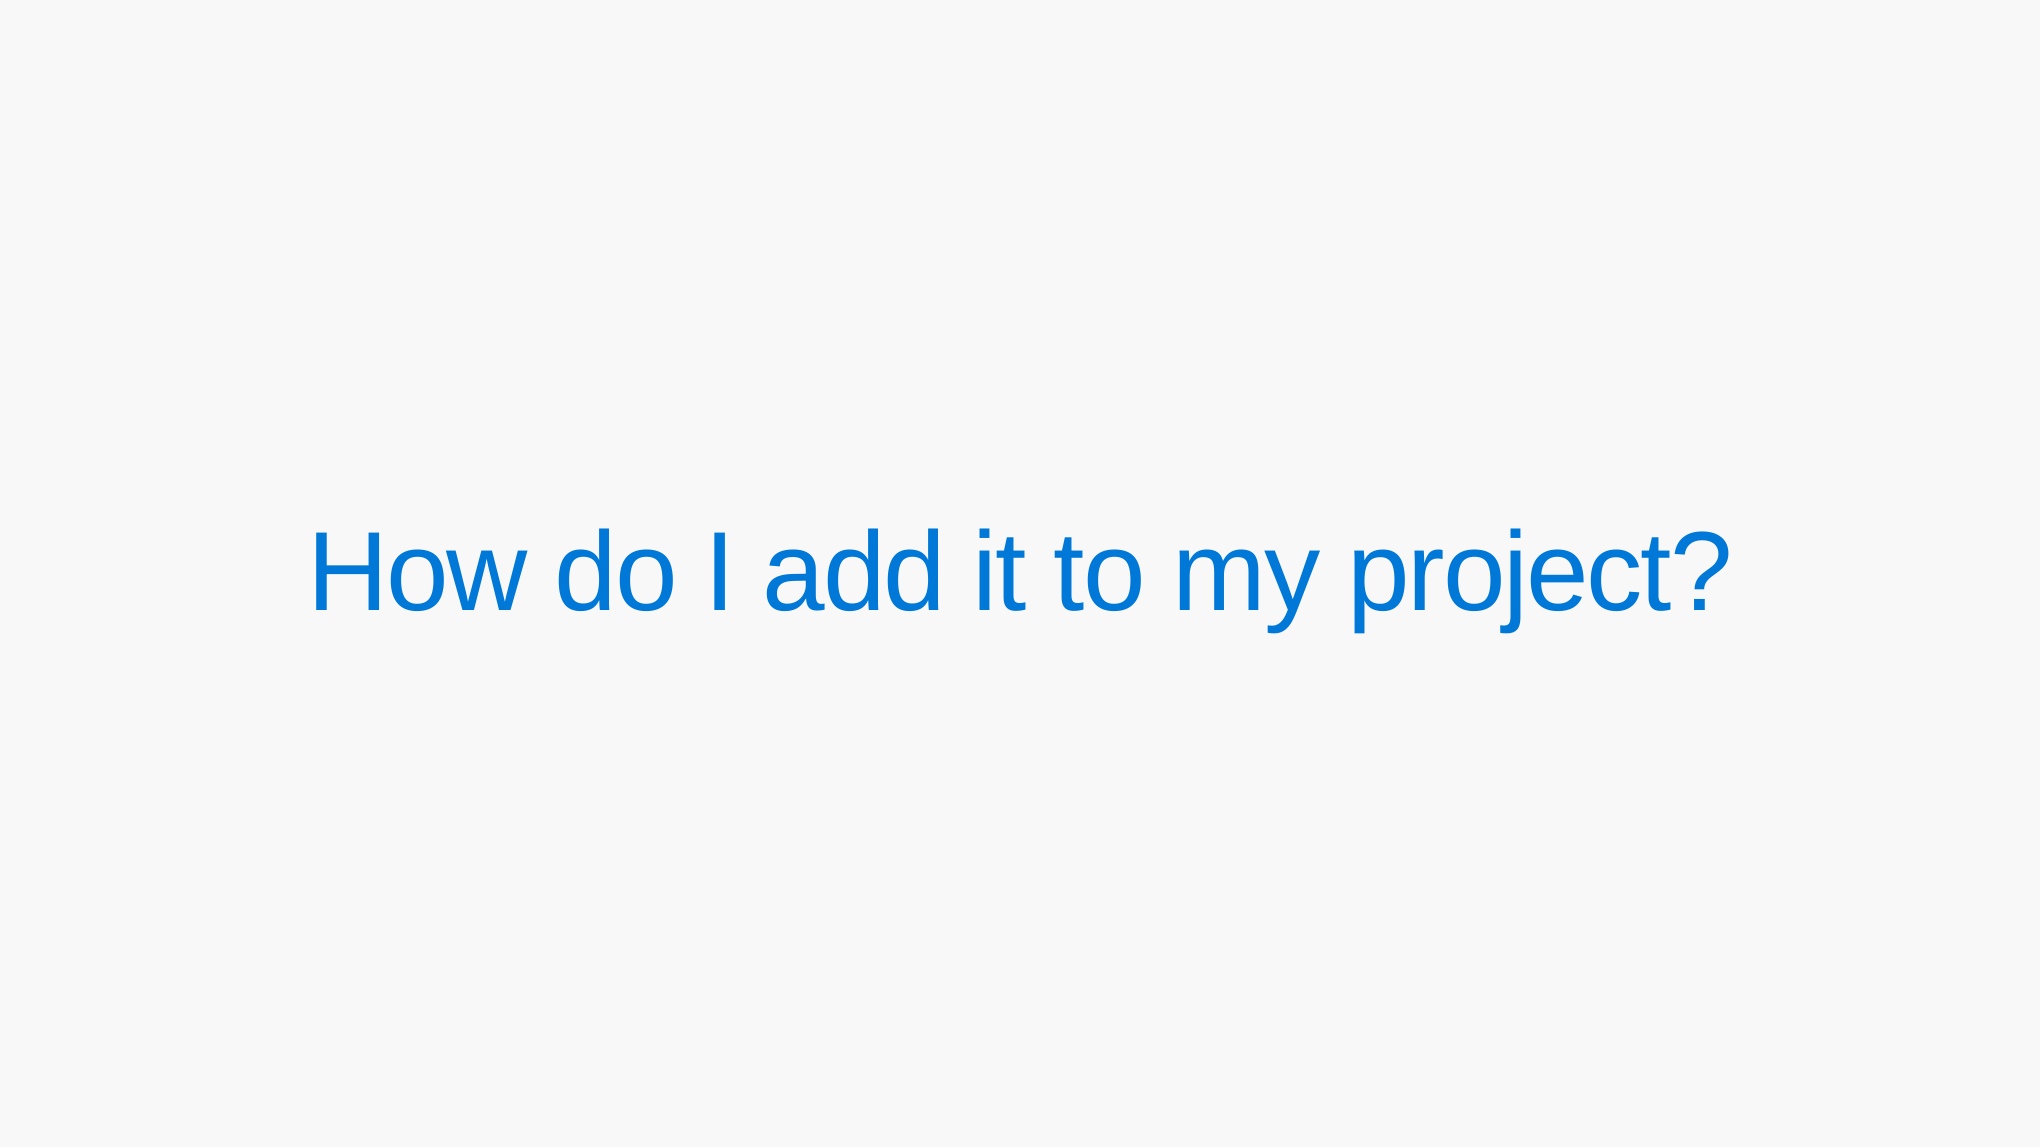

# How do I add it to my project?